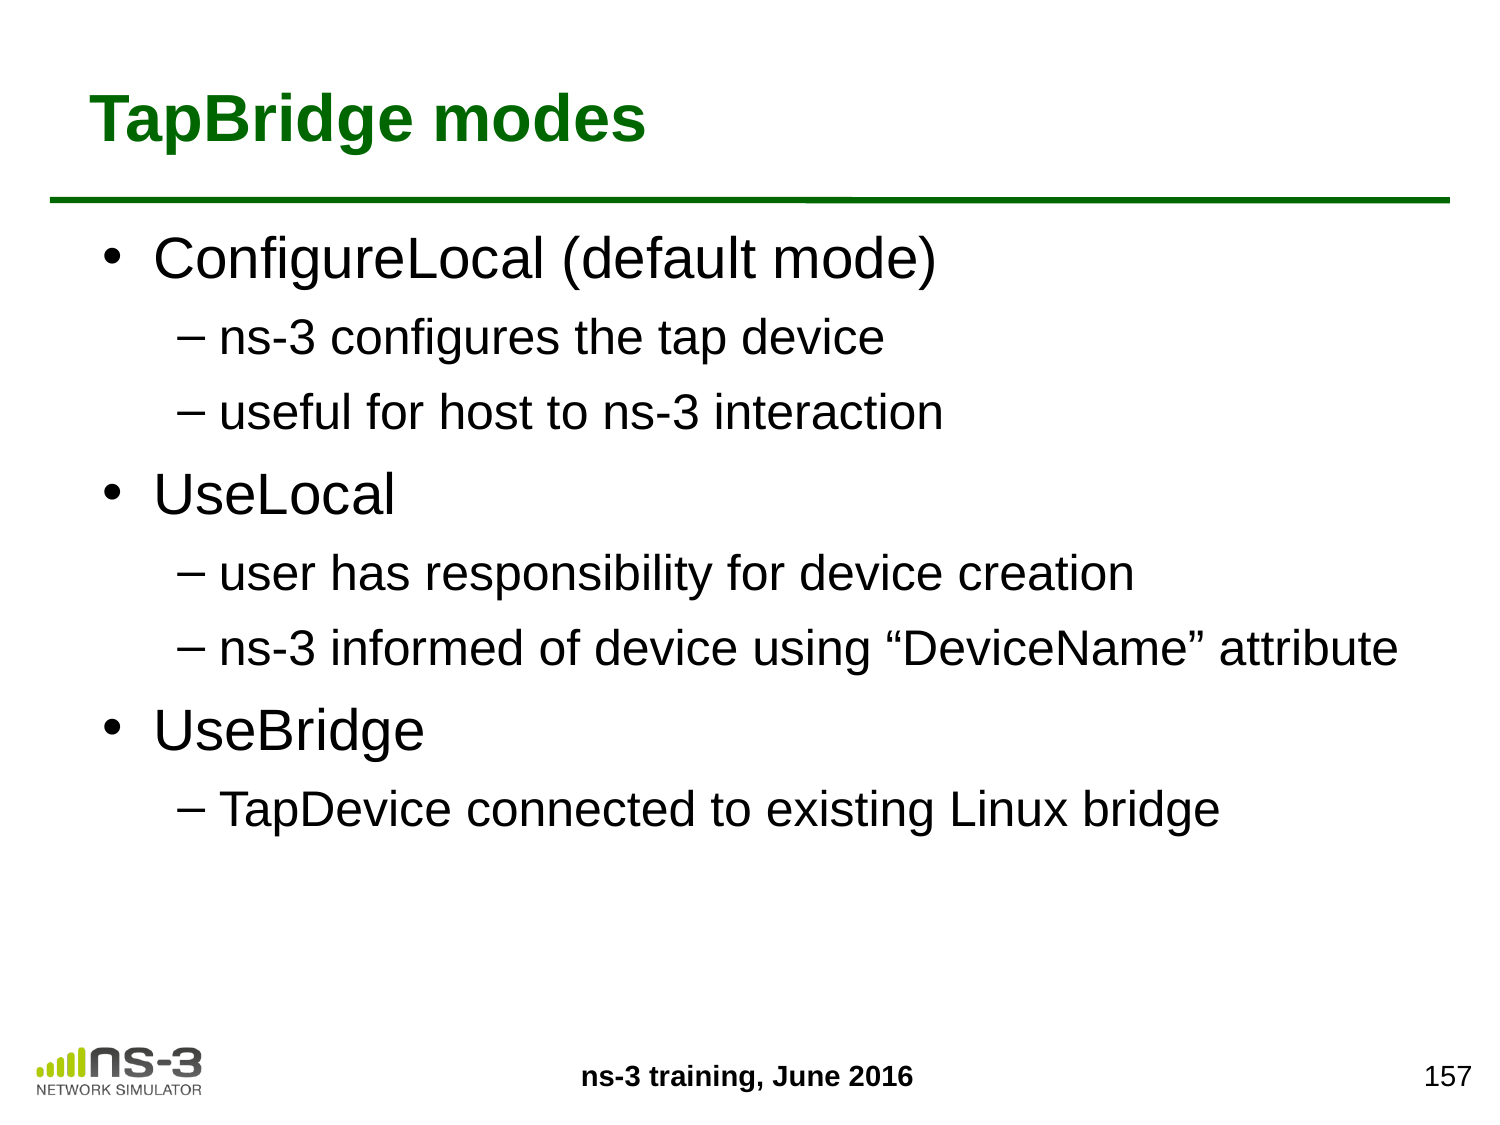

# TapBridge modes
ConfigureLocal (default mode)
ns-3 configures the tap device
useful for host to ns-3 interaction
UseLocal
user has responsibility for device creation
ns-3 informed of device using “DeviceName” attribute
UseBridge
TapDevice connected to existing Linux bridge

157
ns-3 training, June 2016